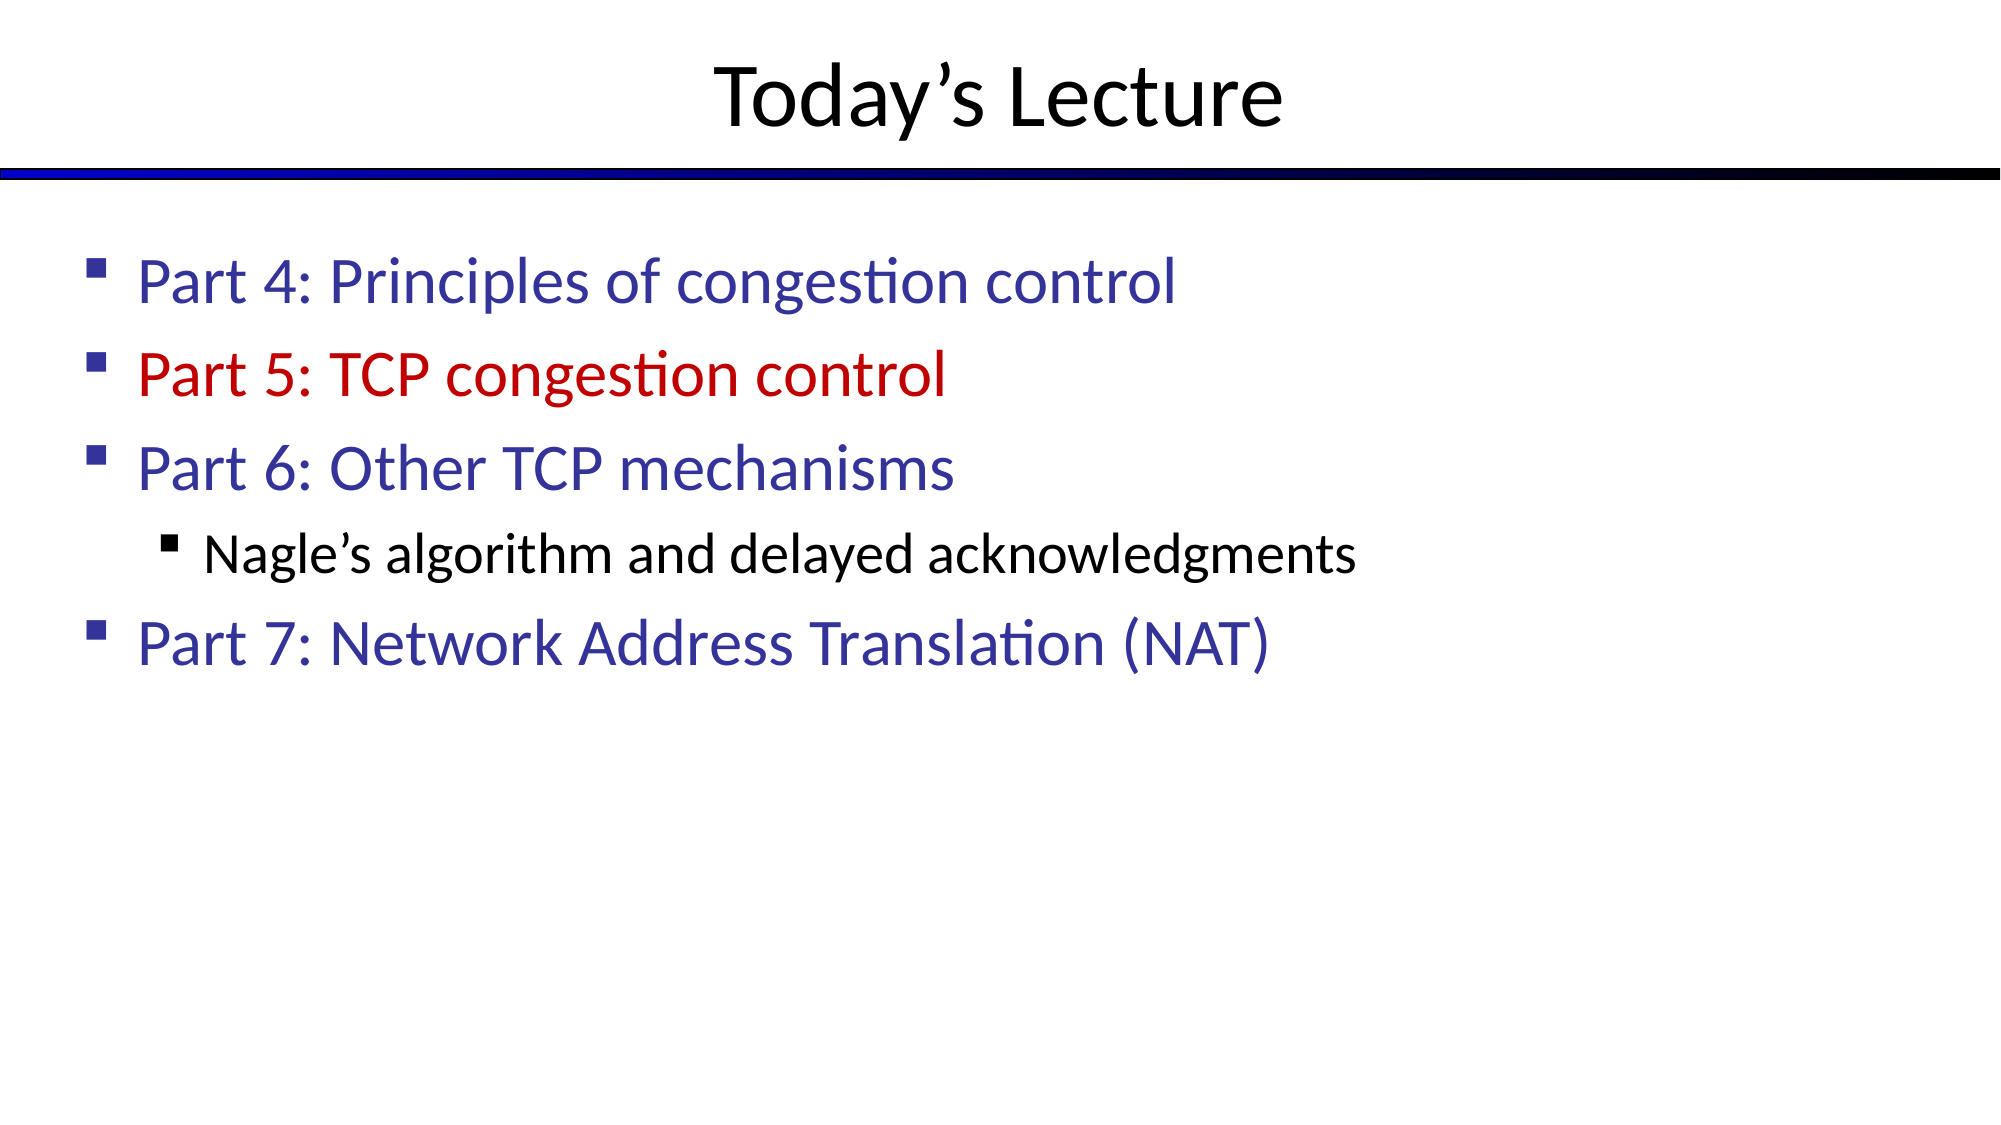

# Today’s Lecture
Part 4: Principles of congestion control
Part 5: TCP congestion control
Part 6: Other TCP mechanisms
Nagle’s algorithm and delayed acknowledgments
Part 7: Network Address Translation (NAT)